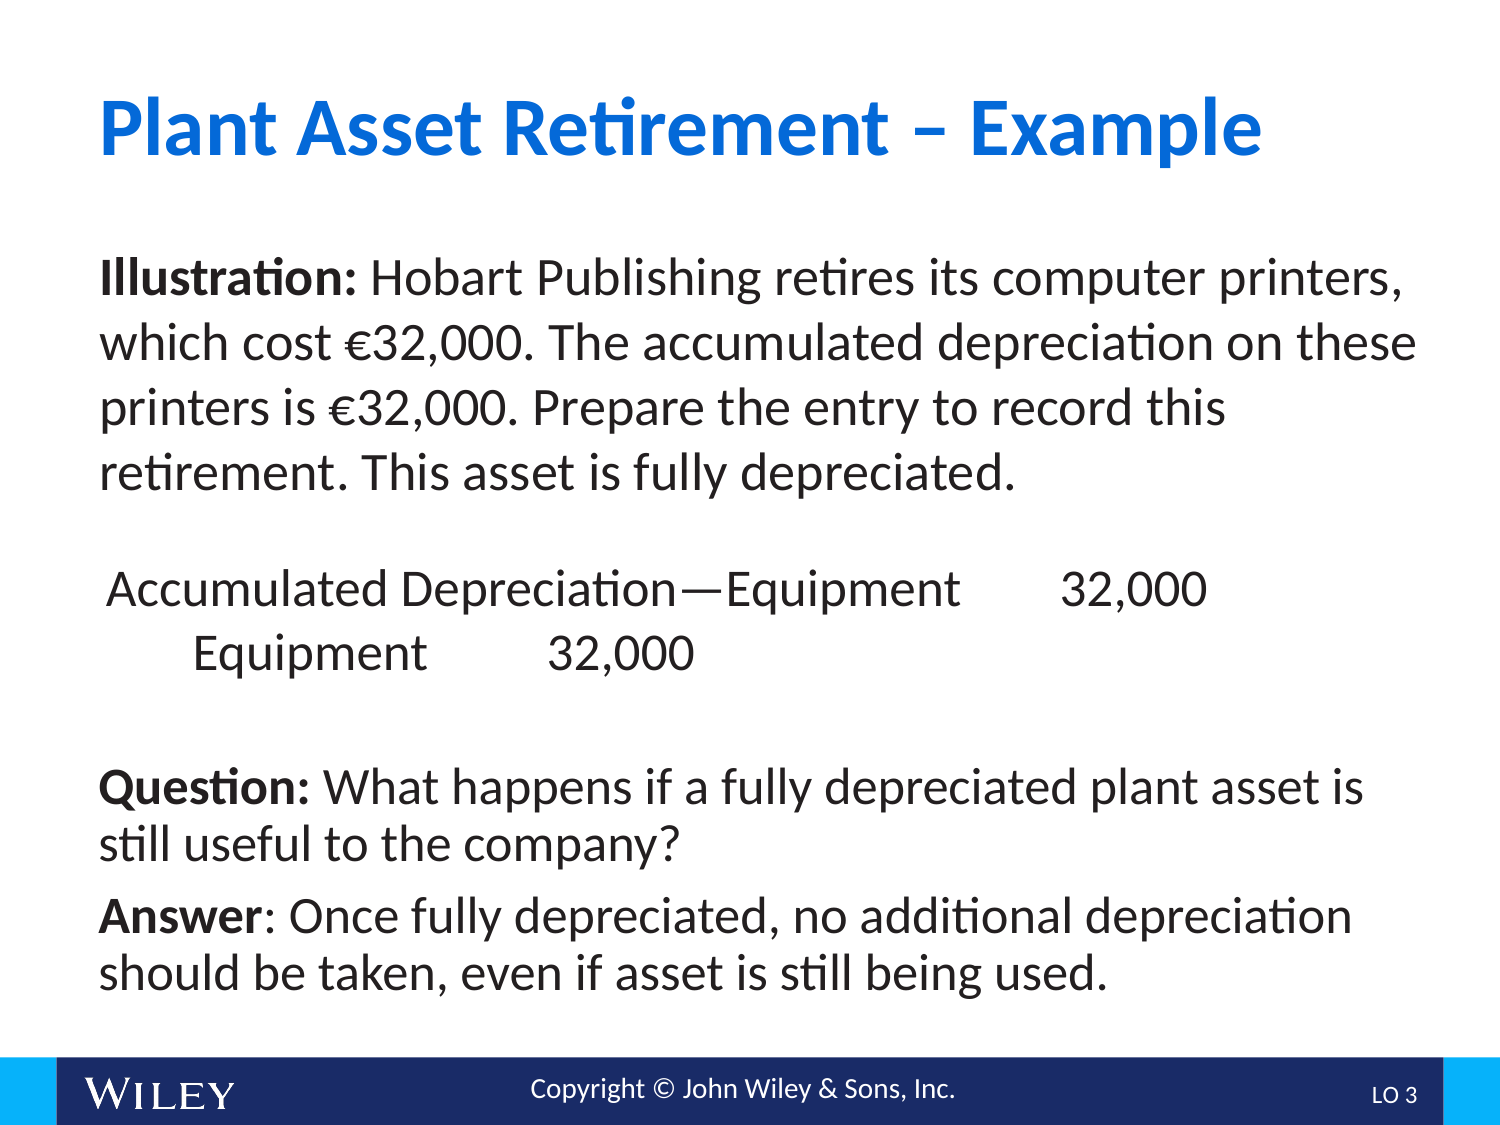

# Plant Asset Retirement – Example
Illustration: Hobart Publishing retires its computer printers, which cost €32,000. The accumulated depreciation on these printers is €32,000. Prepare the entry to record this retirement. This asset is fully depreciated.
Accumulated Depreciation—Equipment	      32,000
Equipment								32,000
Question: What happens if a fully depreciated plant asset is still useful to the company?
Answer: Once fully depreciated, no additional depreciation should be taken, even if asset is still being used.
L O 3